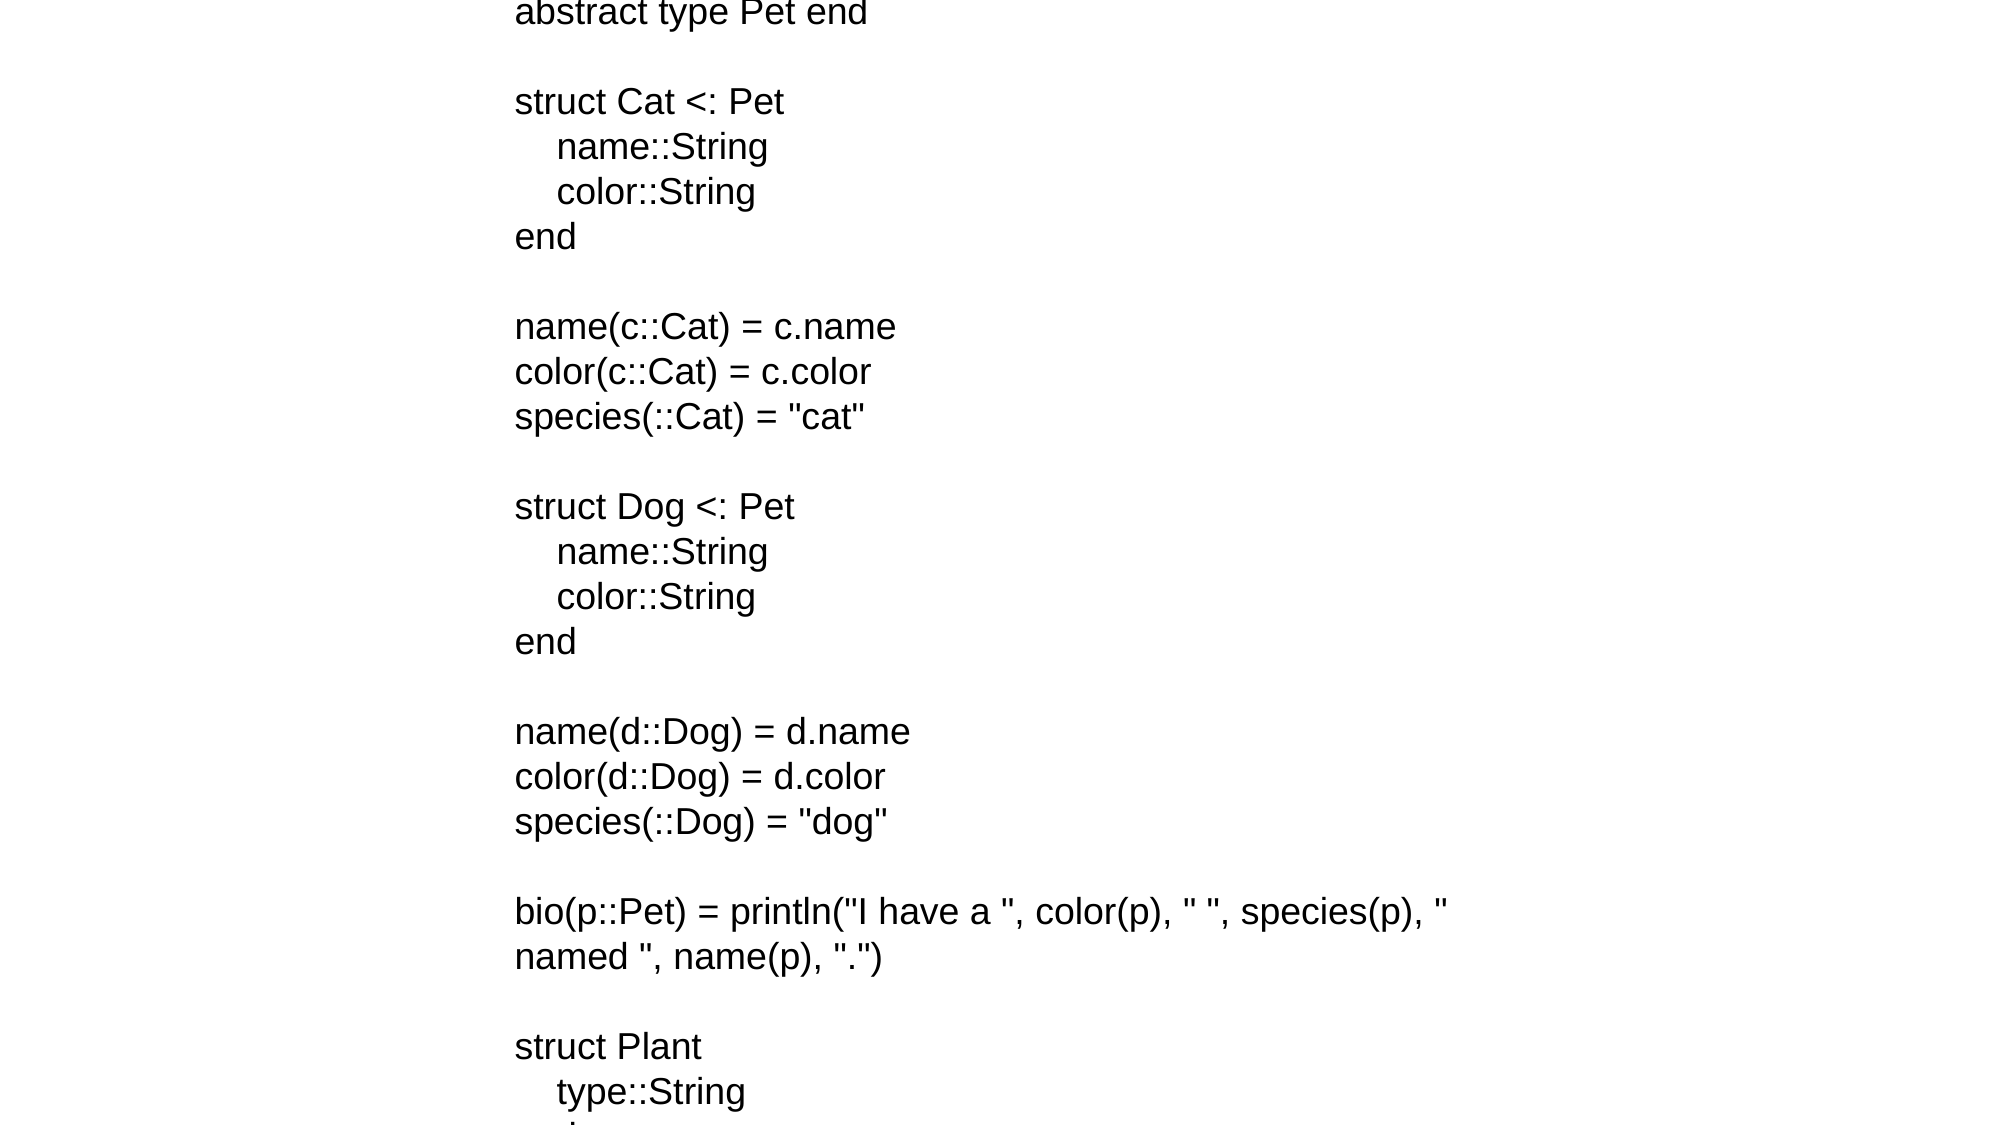

// Julia (check comment chars) – no classes, but uses types
abstract type Pet end

struct Cat <: Pet
    name::String
    color::String
end

name(c::Cat) = c.name
color(c::Cat) = c.color
species(::Cat) = "cat"

struct Dog <: Pet
    name::String
    color::String
end

name(d::Dog) = d.name
color(d::Dog) = d.color
species(::Dog) = "dog"

bio(p::Pet) = println("I have a ", color(p), " ", species(p), " named ", name(p), ".")

struct Plant
    type::String
end

type(p::Plant) = p.type
bio(p::Plant) = println("I have a ", type(p), " house plant.")
#